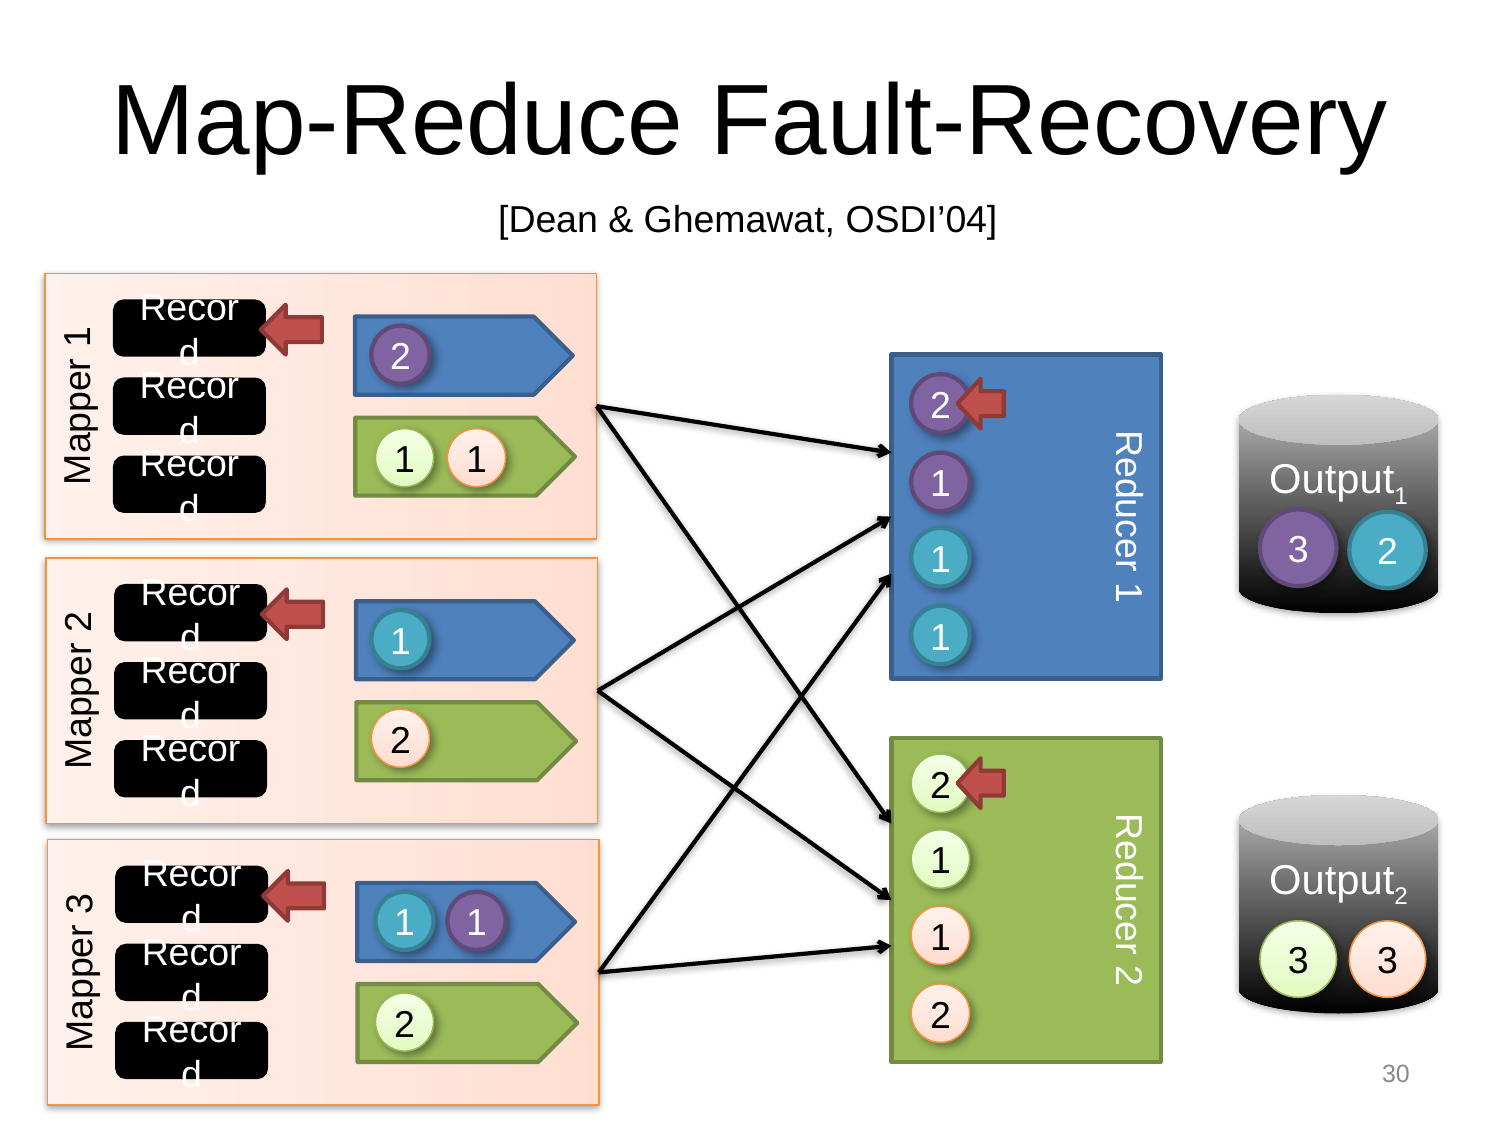

# Map-Reduce Fault-Recovery
Mapper 1
[Dean & Ghemawat, OSDI’04]
Record
Record
Record

2
2

Reducer 1
Output1

1
1
1
3
2
1
Mapper 2
Record
Record
Record

1

2
1
Mapper 3
2

Reducer 2
1
1
2
Output2
Record
Record
Record

1
1
3
3

2
30